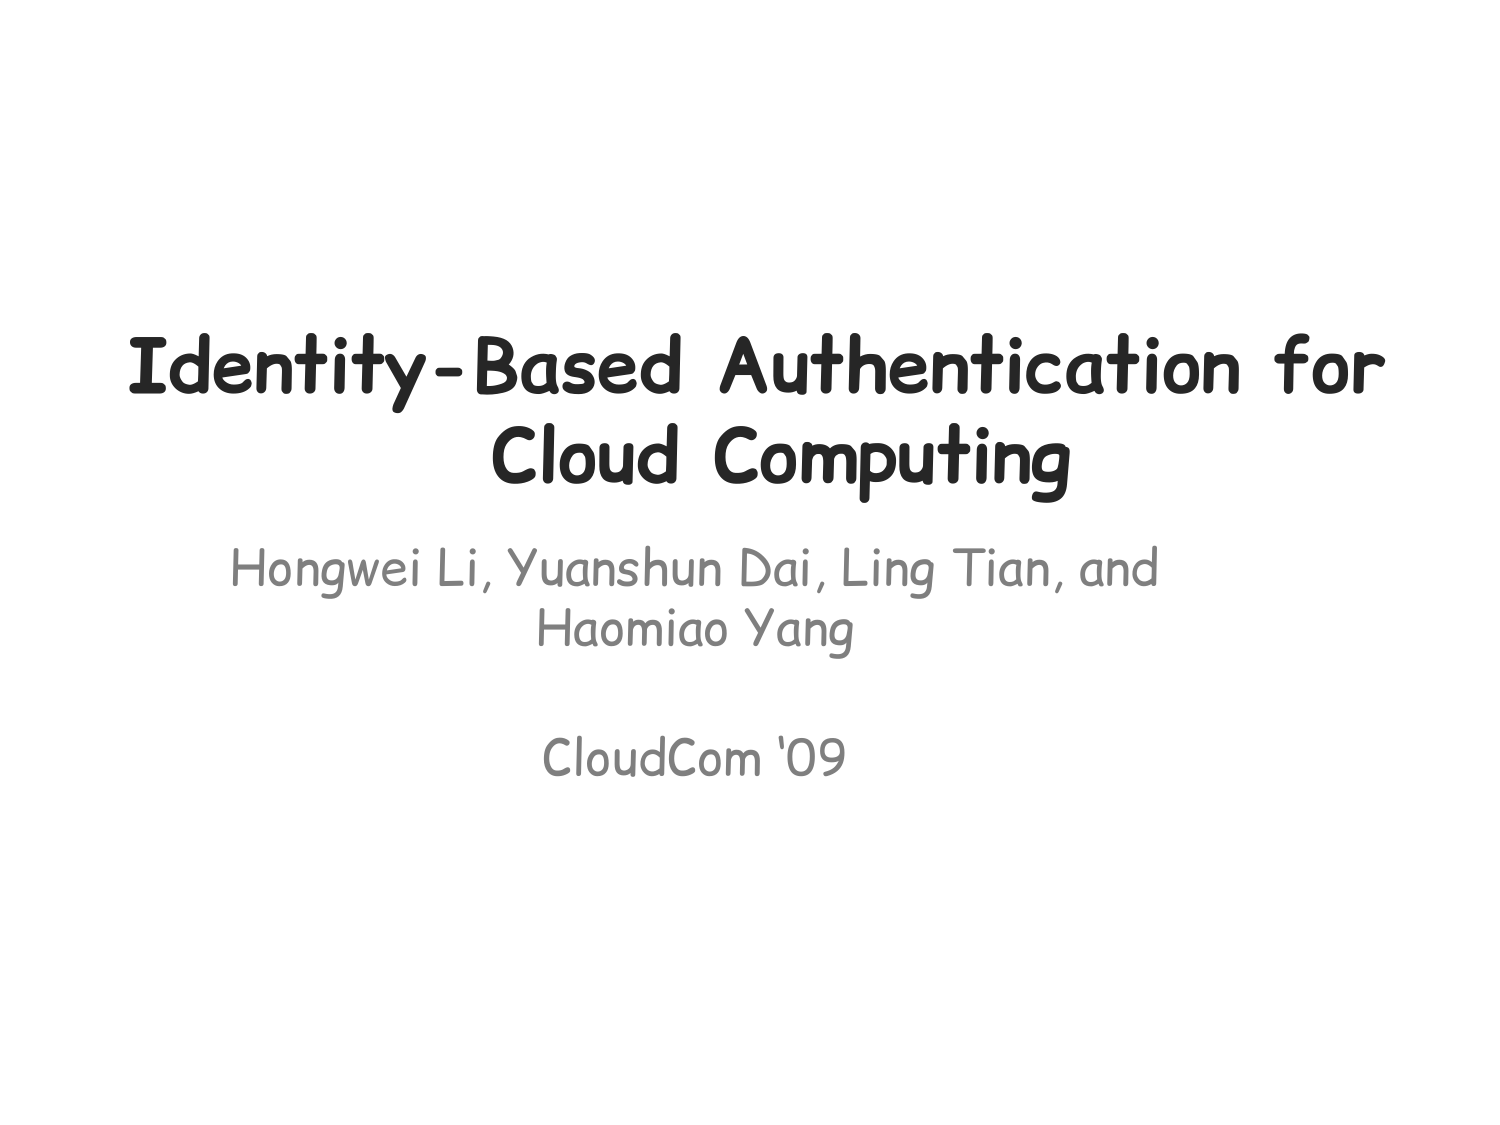

# Identity-Based Authentication for Cloud Computing
Hongwei Li, Yuanshun Dai, Ling Tian, and Haomiao Yang
CloudCom ‘09